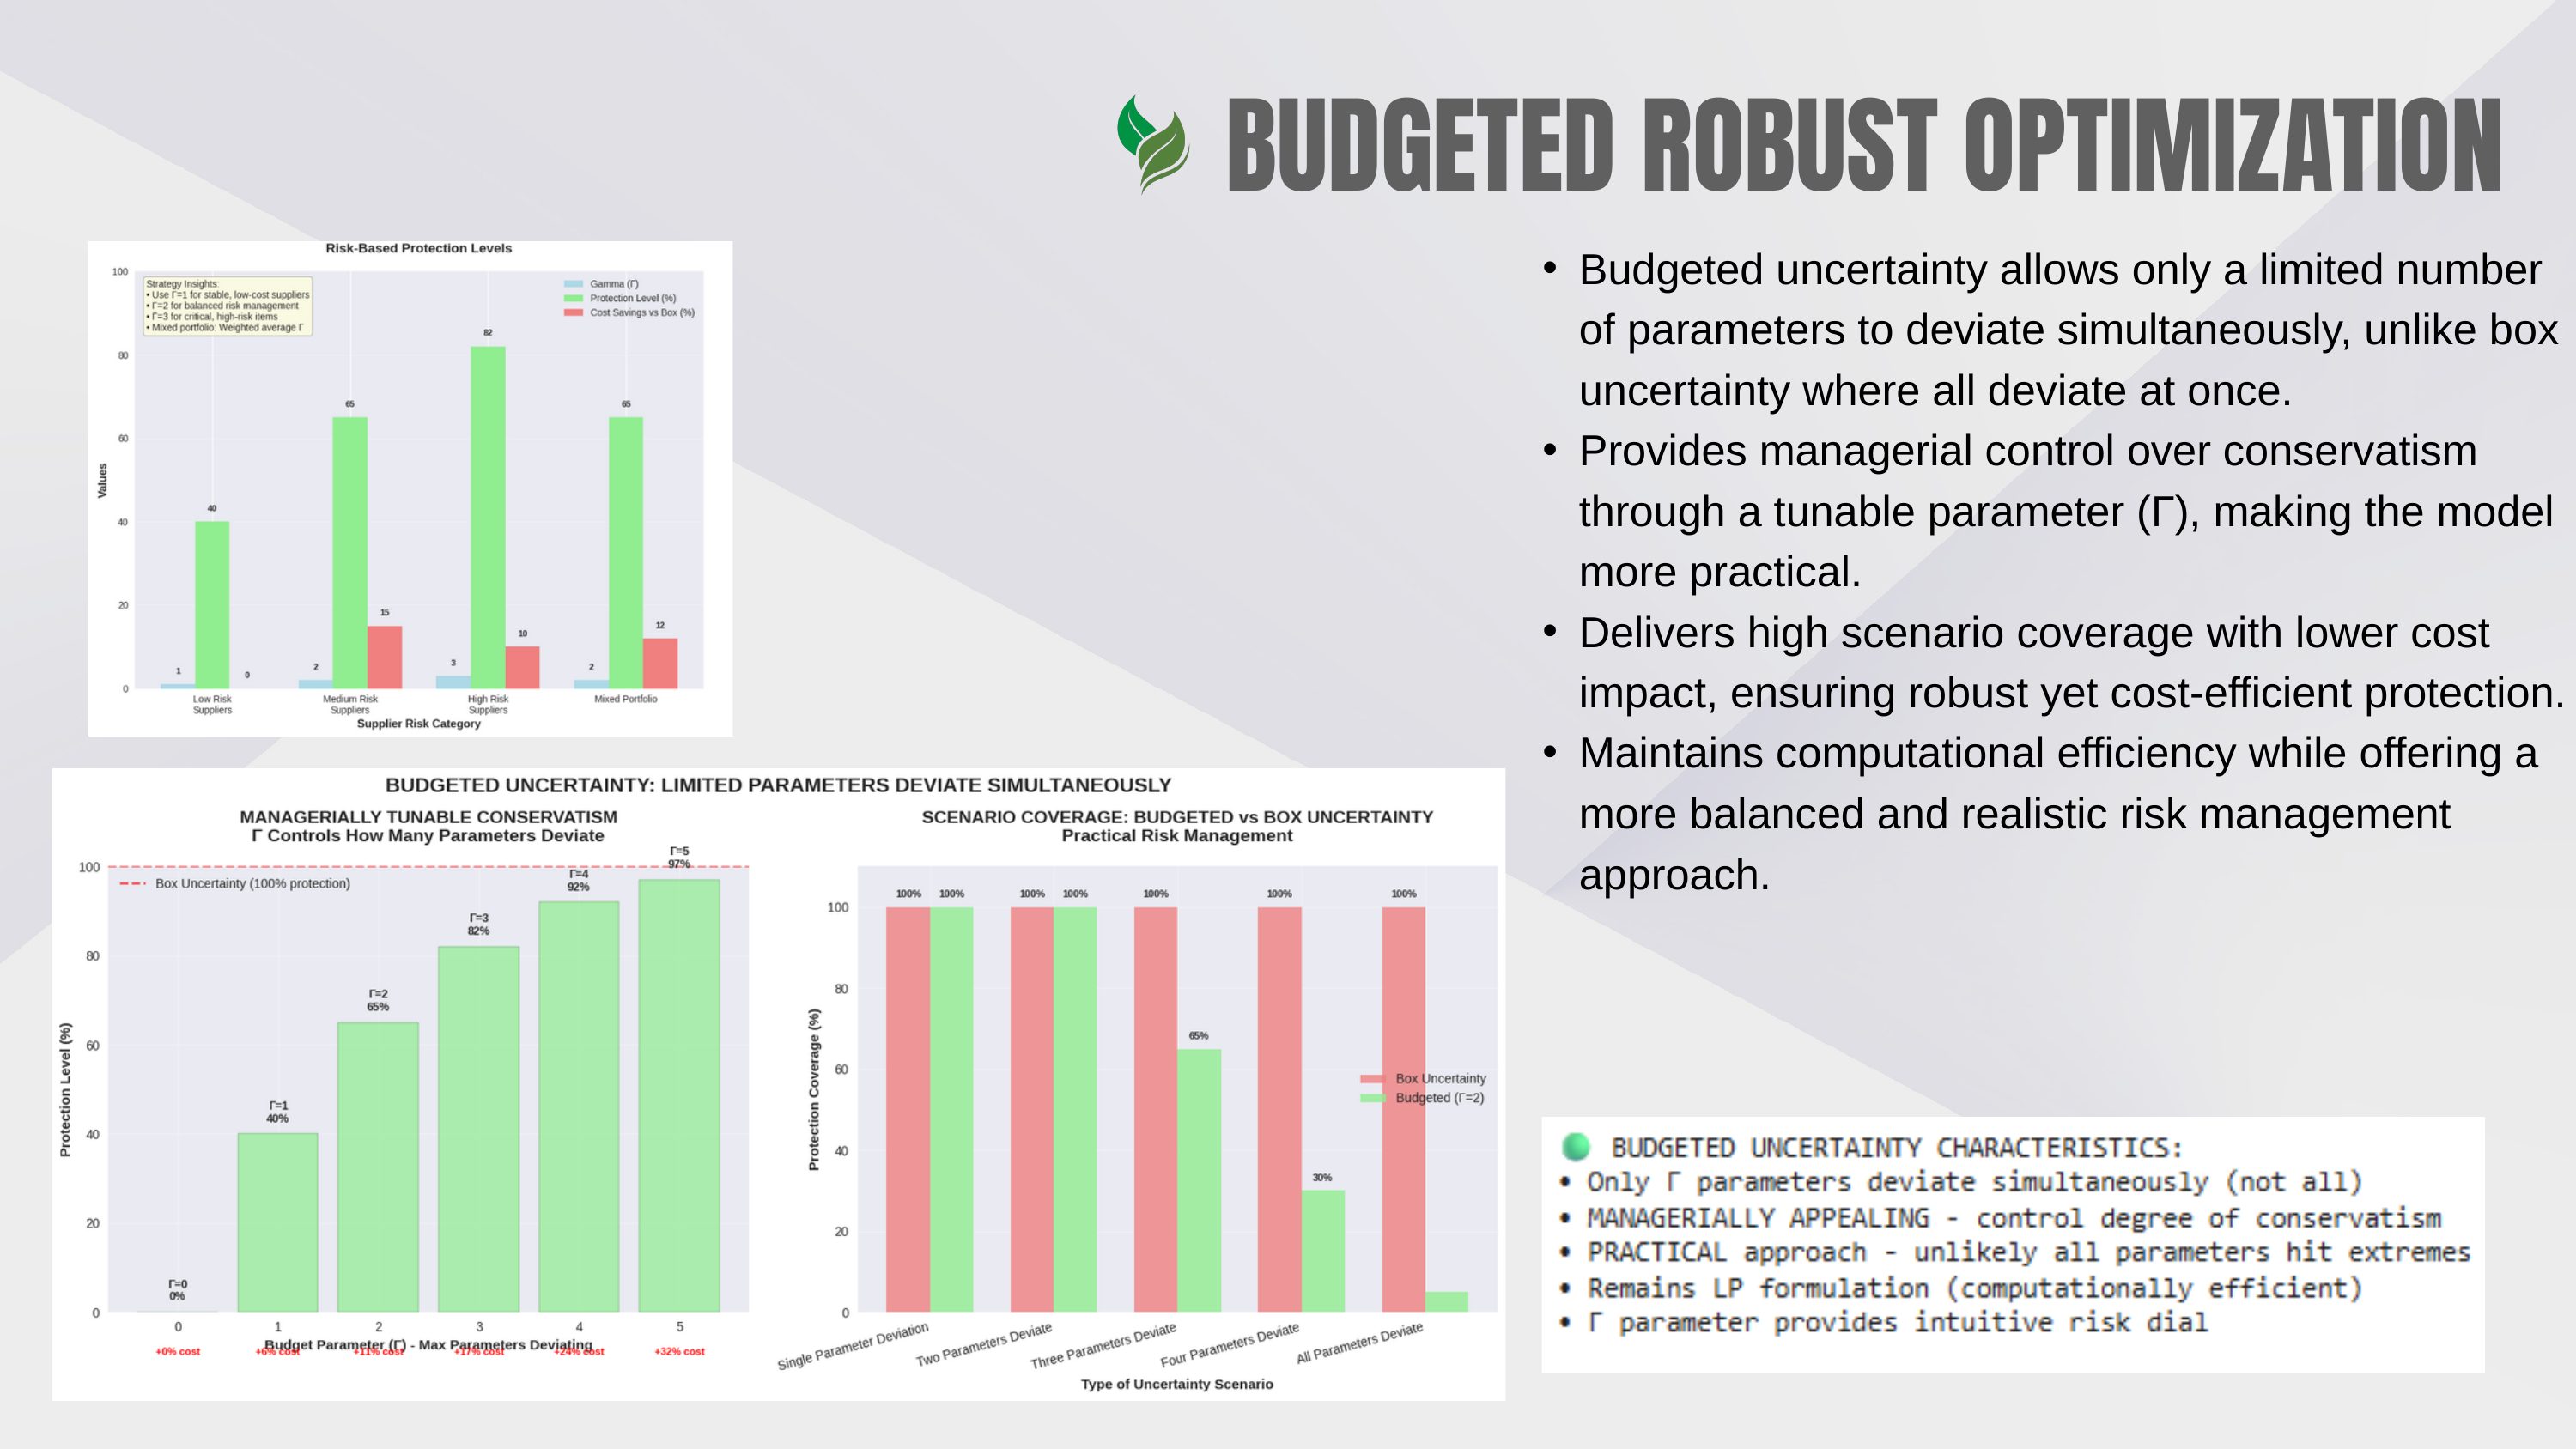

BUDGETED ROBUST OPTIMIZATION

Budgeted uncertainty allows only a limited number of parameters to deviate simultaneously, unlike box uncertainty where all deviate at once.
Provides managerial control over conservatism through a tunable parameter (Γ), making the model more practical.
Delivers high scenario coverage with lower cost impact, ensuring robust yet cost-efficient protection.
Maintains computational efficiency while offering a more balanced and realistic risk management approach.